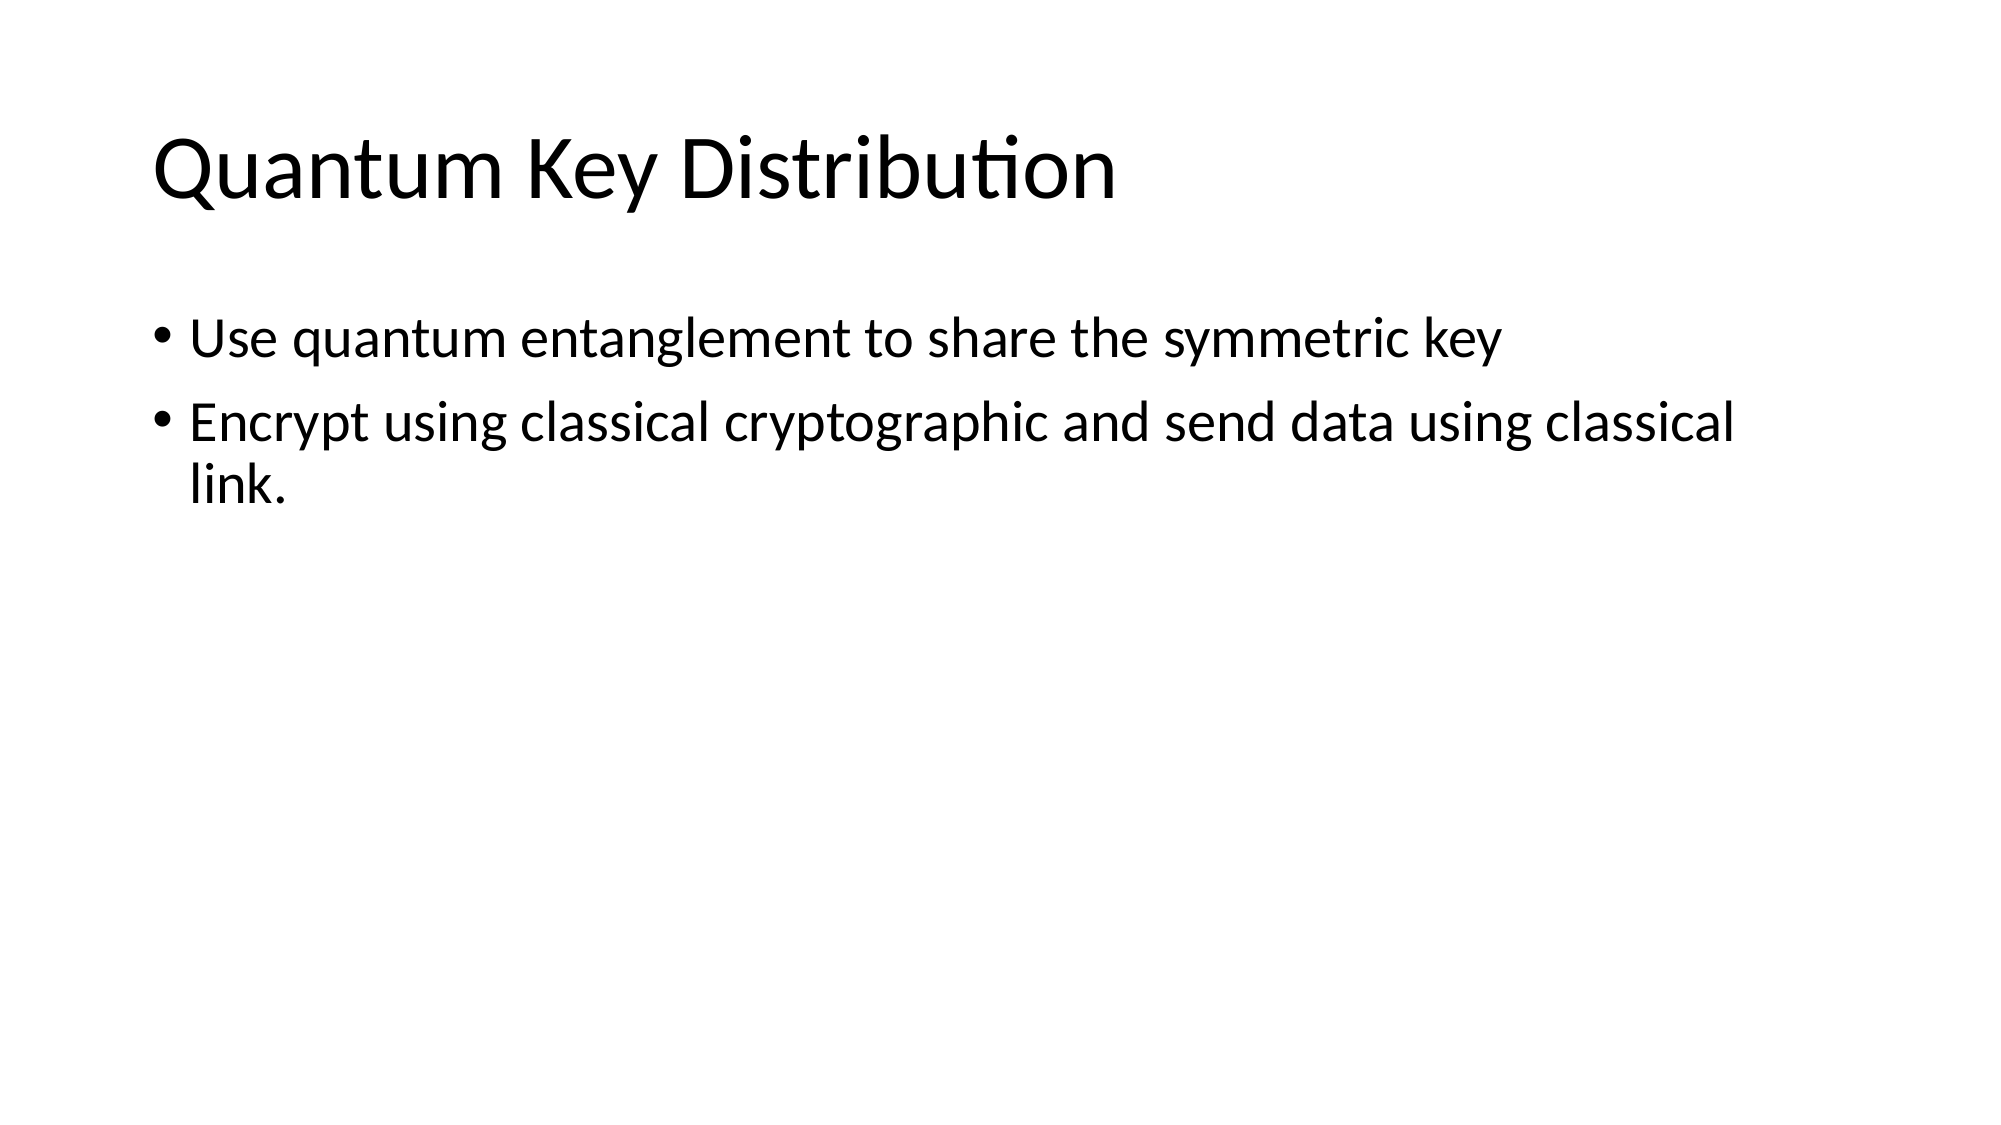

# Quantum Key Distribution
Use quantum entanglement to share the symmetric key
Encrypt using classical cryptographic and send data using classical link.